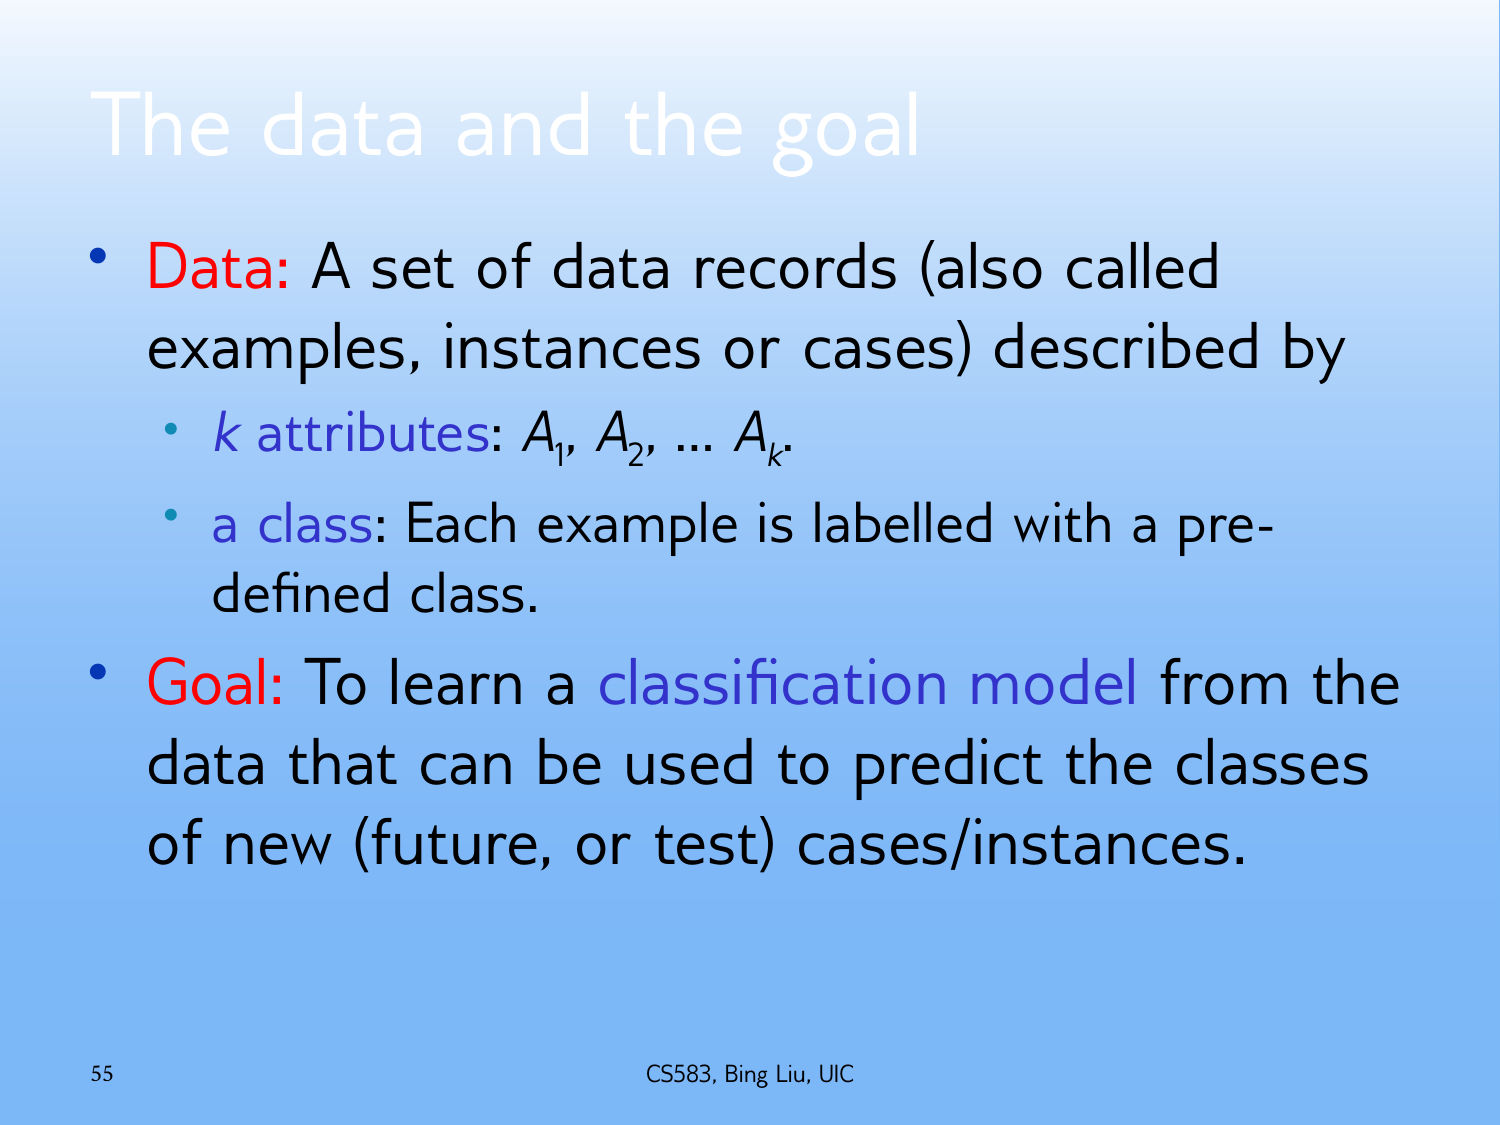

# The data and the goal
Data: A set of data records (also called examples, instances or cases) described by
k attributes: A1, A2, … Ak.
a class: Each example is labelled with a pre-defined class.
Goal: To learn a classification model from the data that can be used to predict the classes of new (future, or test) cases/instances.
55
CS583, Bing Liu, UIC